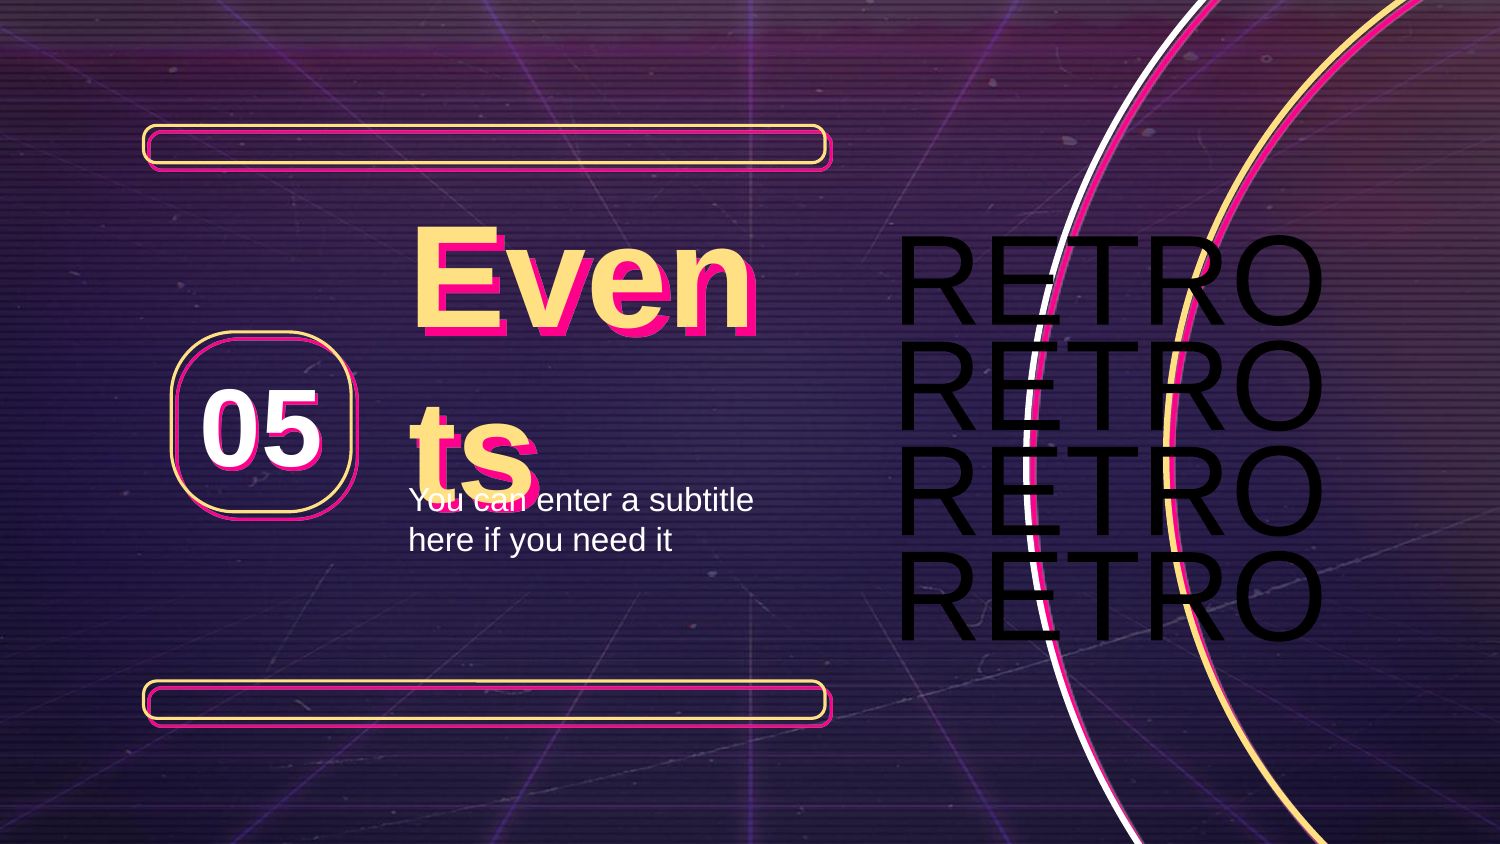

RETRO
# Events

05
RETRO
RETRO
You can enter a subtitle here if you need it
RETRO